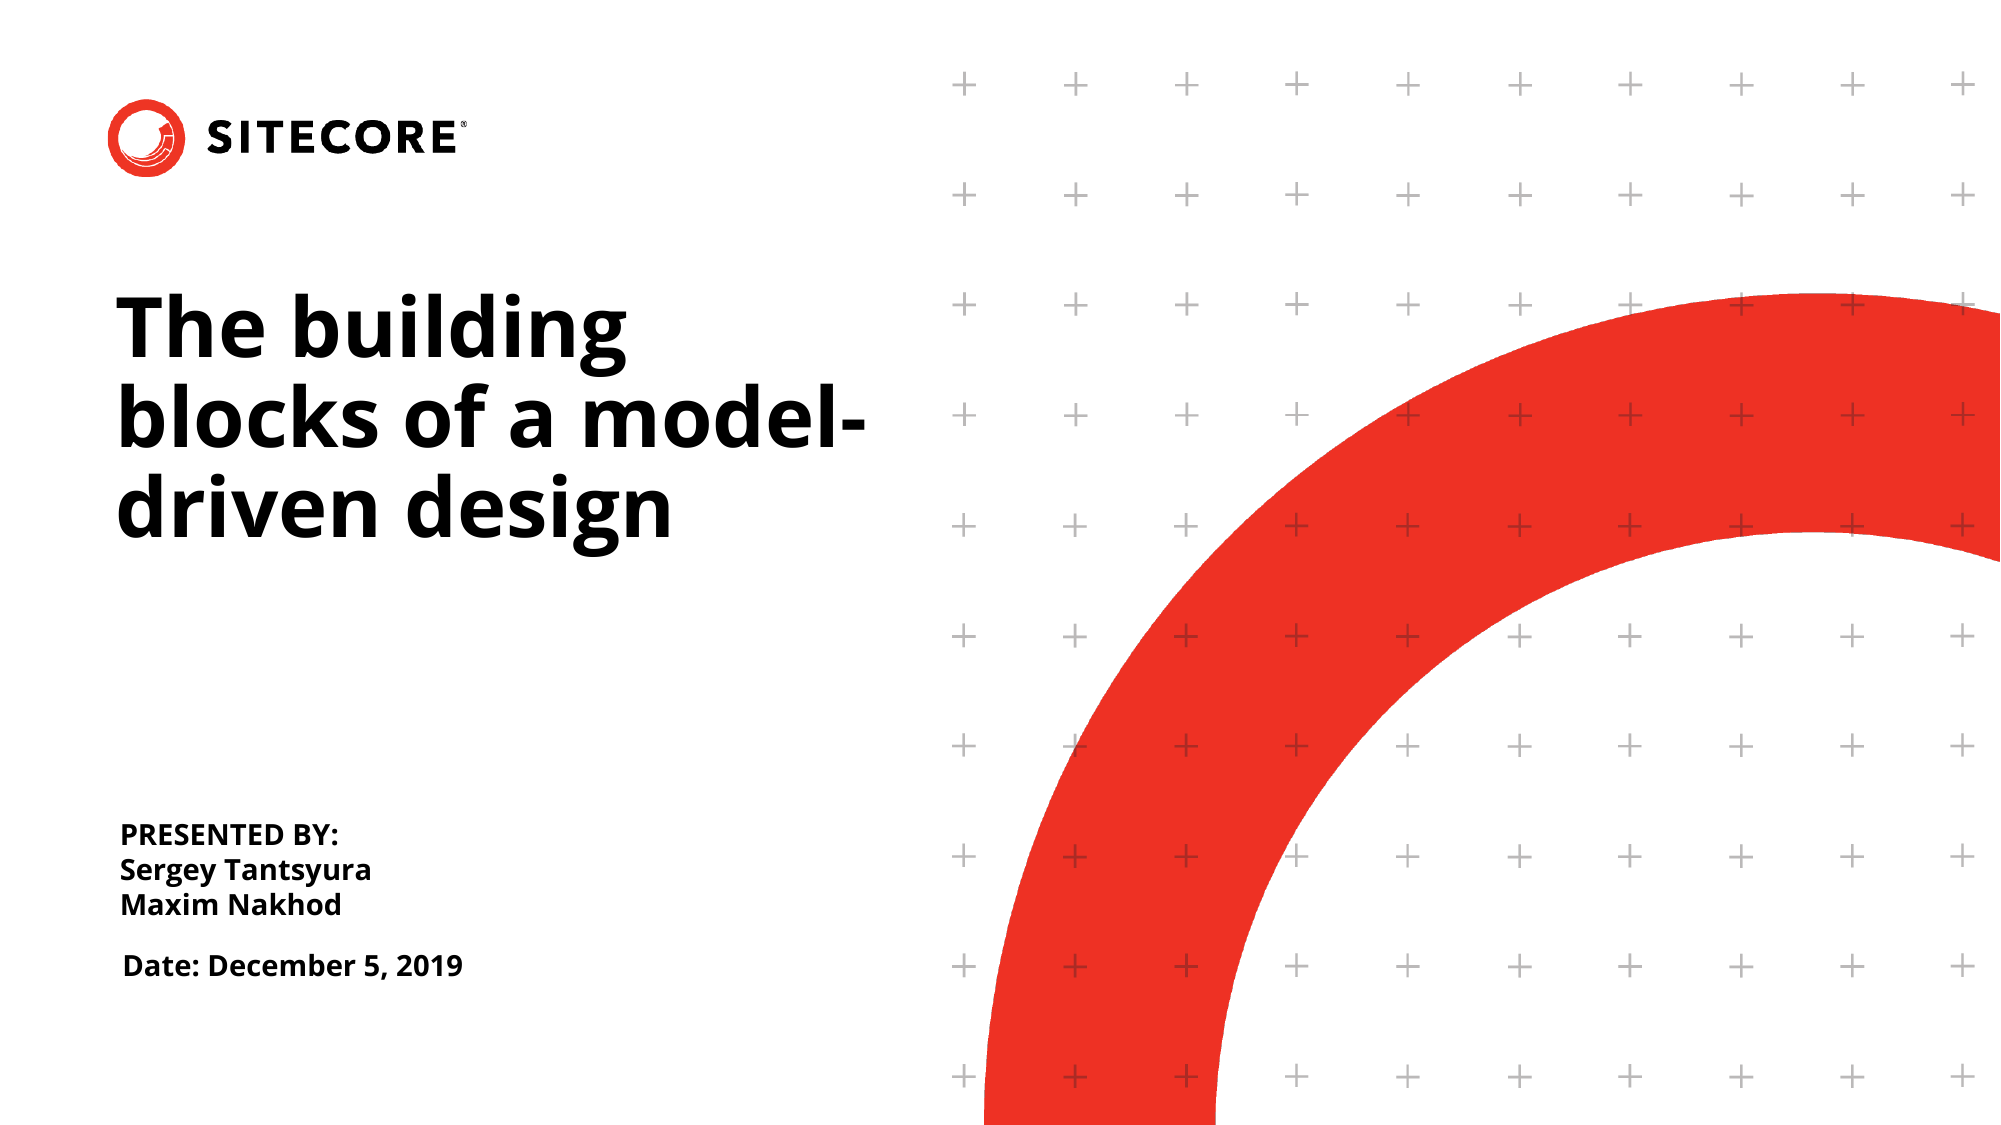

The building blocks of a model-driven design
PRESENTED BY:
Sergey Tantsyura
Maxim Nakhod
Date: December 5, 2019